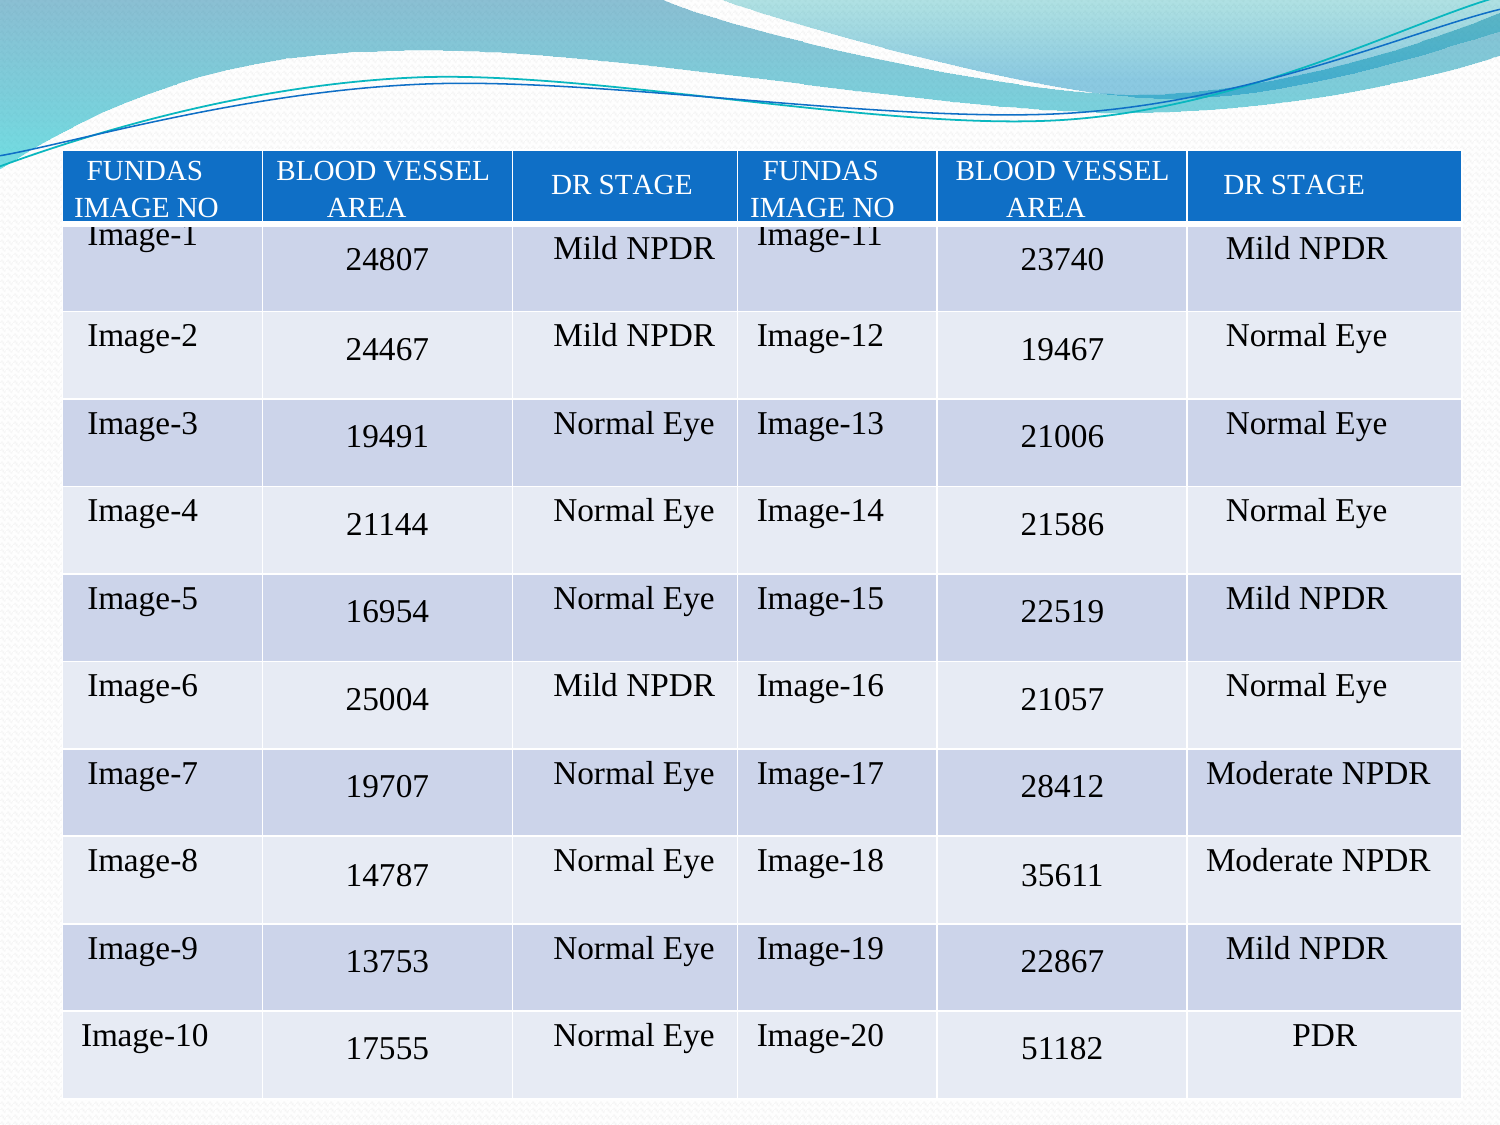

| FUNDAS IMAGE NO | BLOOD VESSEL AREA | DR STAGE | FUNDAS IMAGE NO | BLOOD VESSEL AREA | DR STAGE |
| --- | --- | --- | --- | --- | --- |
| Image-1 | 24807 | Mild NPDR | Image-11 | 23740 | Mild NPDR |
| Image-2 | 24467 | Mild NPDR | Image-12 | 19467 | Normal Eye |
| Image-3 | 19491 | Normal Eye | Image-13 | 21006 | Normal Eye |
| Image-4 | 21144 | Normal Eye | Image-14 | 21586 | Normal Eye |
| Image-5 | 16954 | Normal Eye | Image-15 | 22519 | Mild NPDR |
| Image-6 | 25004 | Mild NPDR | Image-16 | 21057 | Normal Eye |
| Image-7 | 19707 | Normal Eye | Image-17 | 28412 | Moderate NPDR |
| Image-8 | 14787 | Normal Eye | Image-18 | 35611 | Moderate NPDR |
| Image-9 | 13753 | Normal Eye | Image-19 | 22867 | Mild NPDR |
| Image-10 | 17555 | Normal Eye | Image-20 | 51182 | PDR |